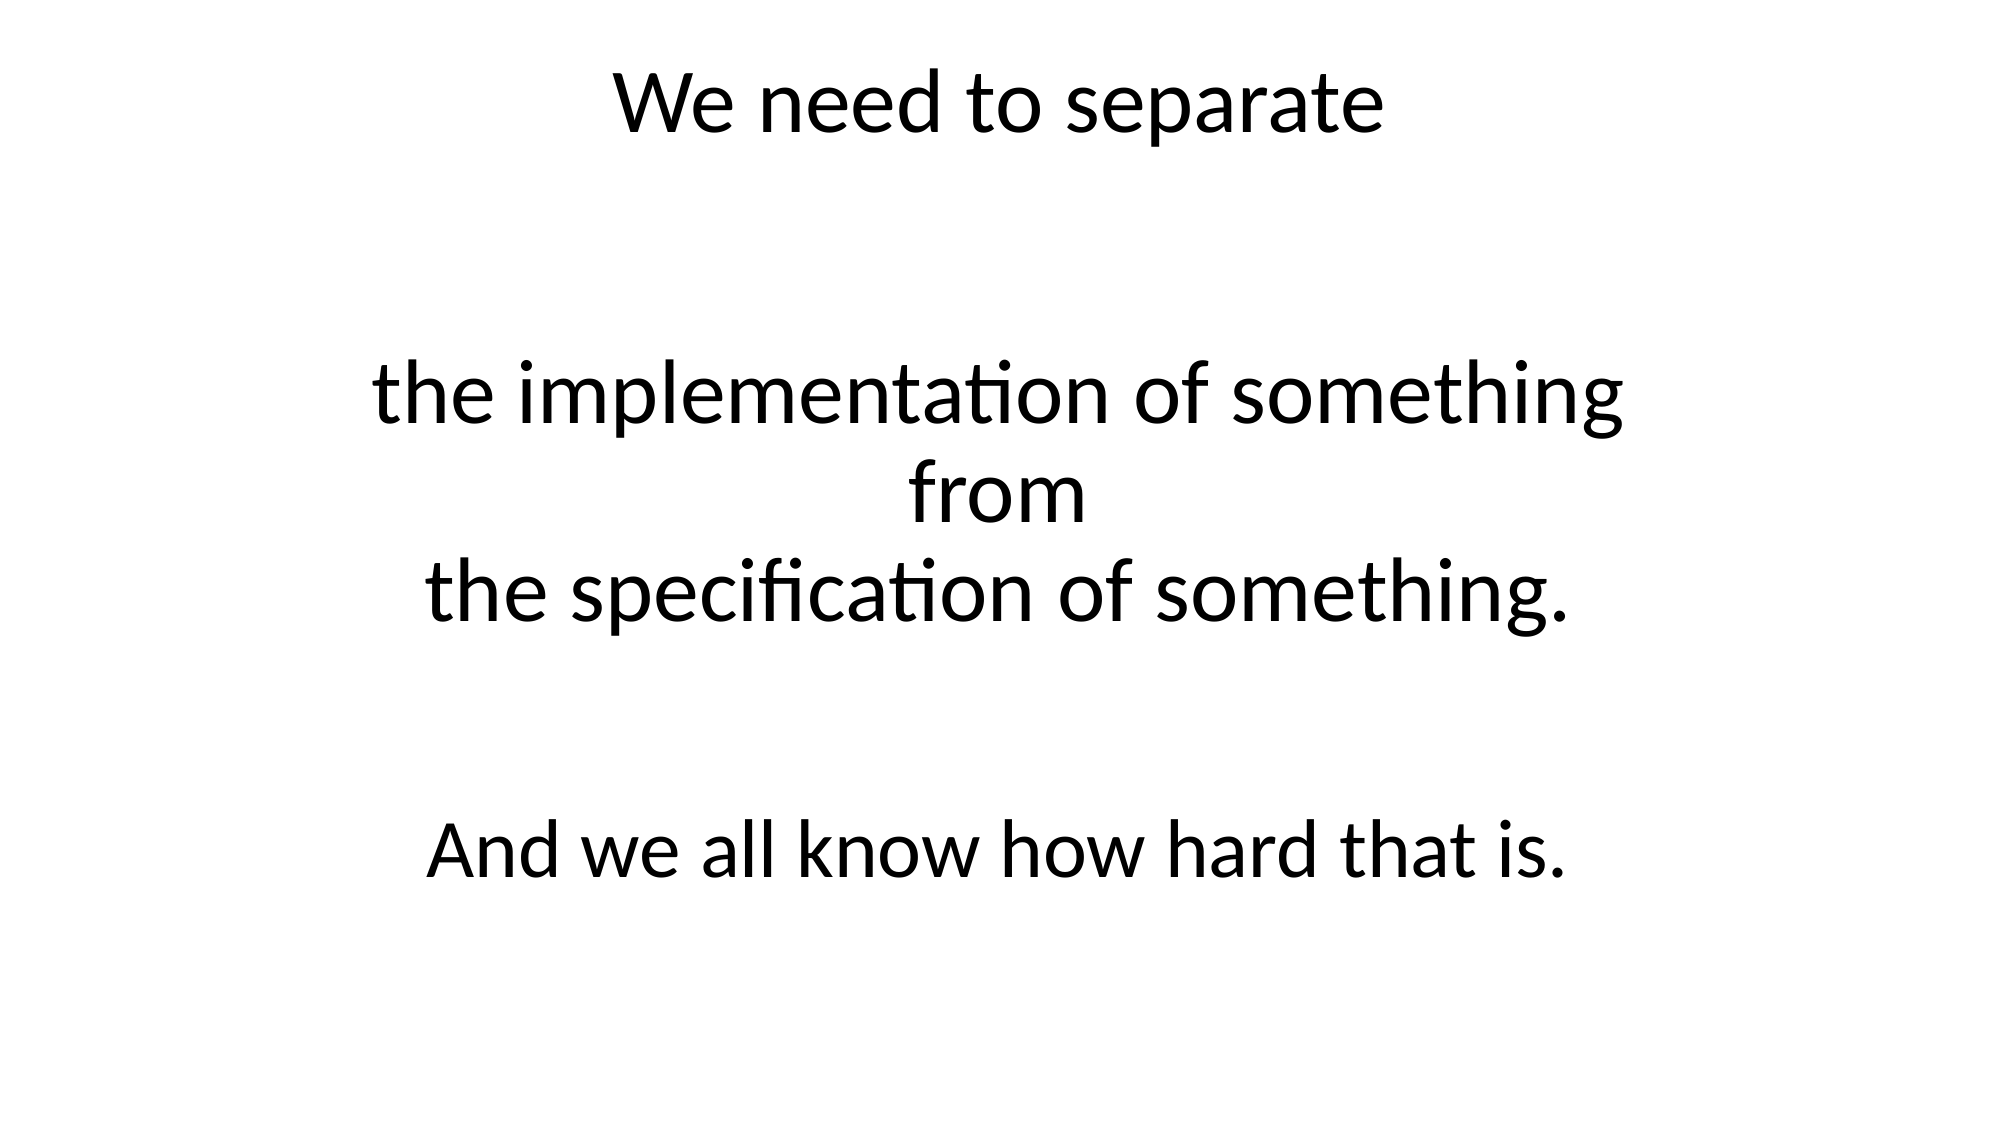

We need to separate
# the implementation of something from the specification of something.
And we all know how hard that is.